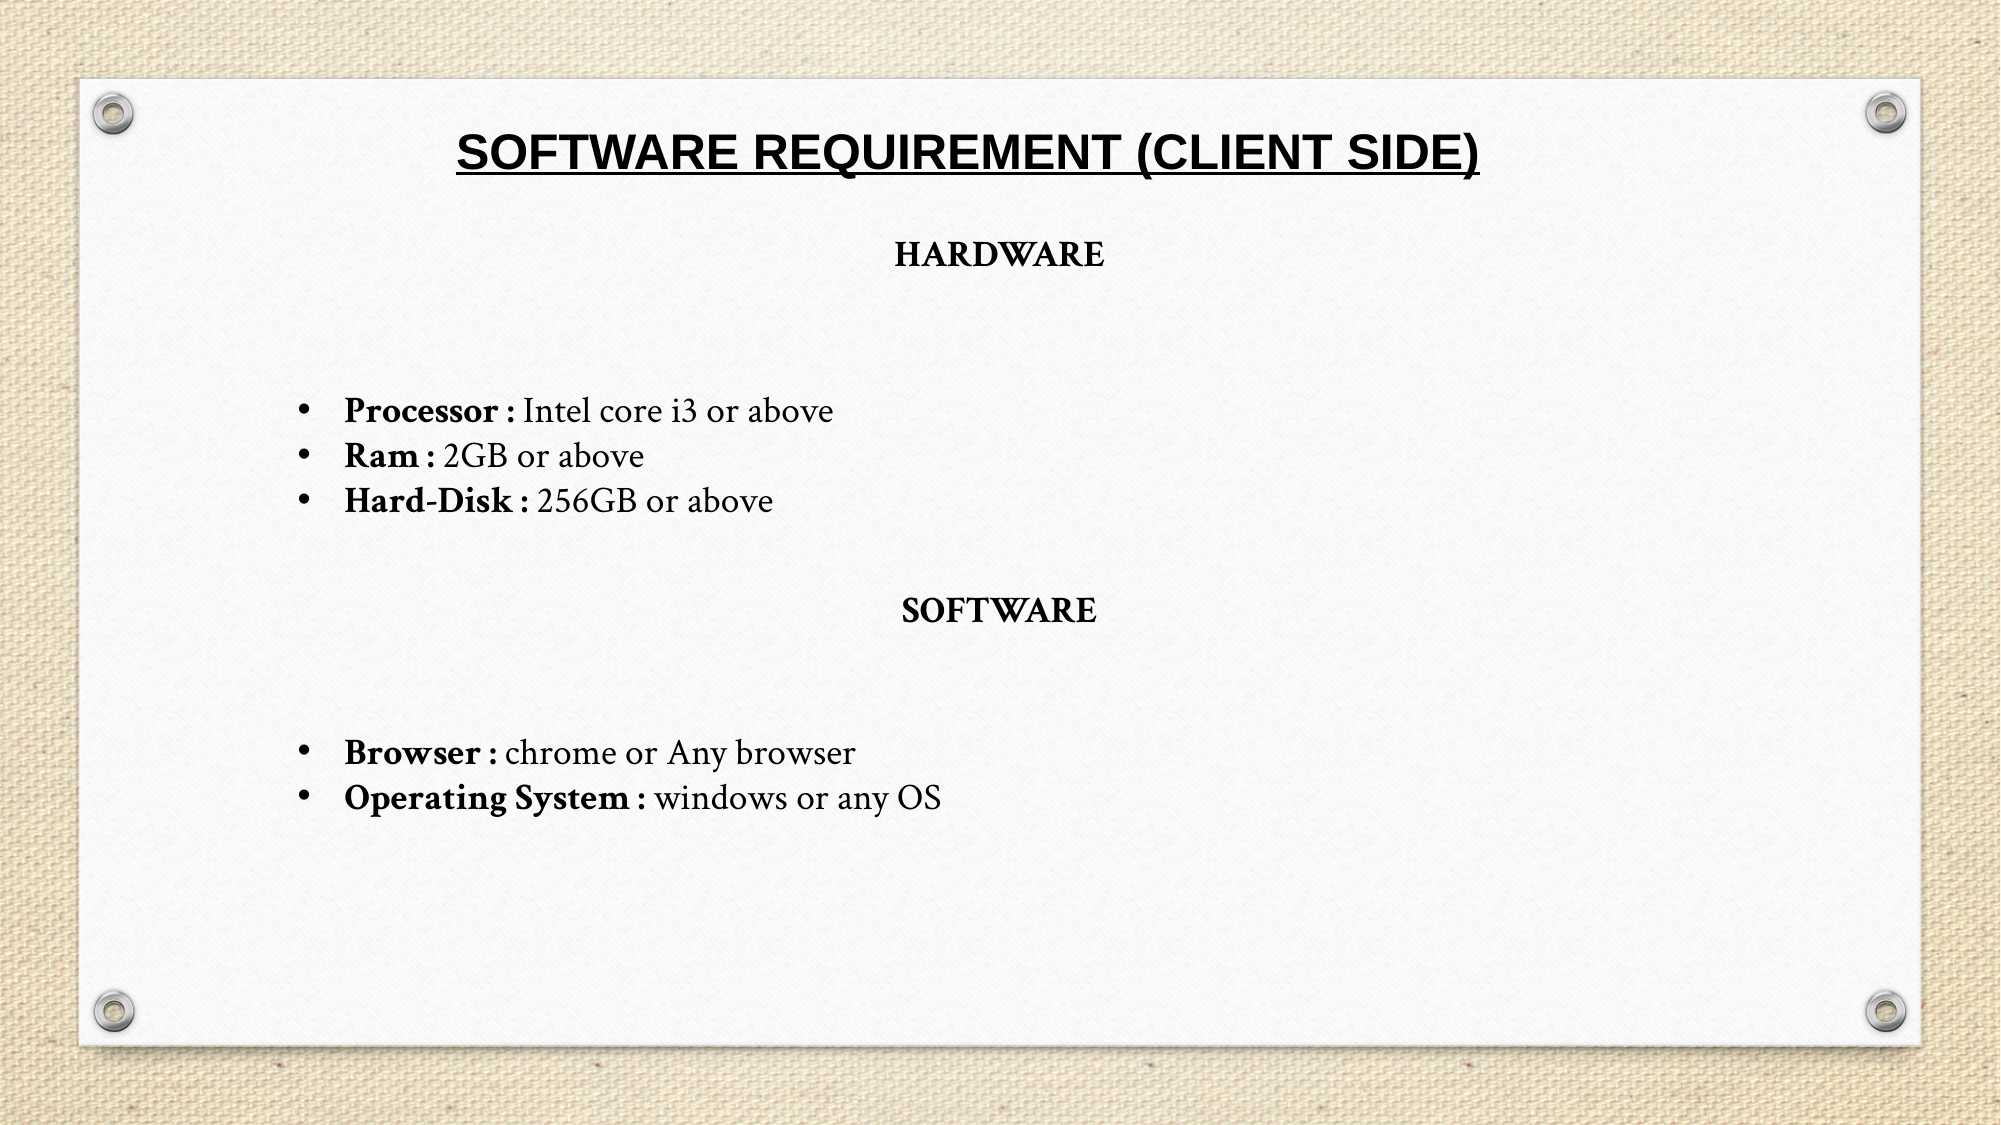

SOFTWARE REQUIREMENT (CLIENT SIDE)
HARDWARE
Processor : Intel core i3 or above
Ram : 2GB or above
Hard-Disk : 256GB or above
SOFTWARE
Browser : chrome or Any browser
Operating System : windows or any OS